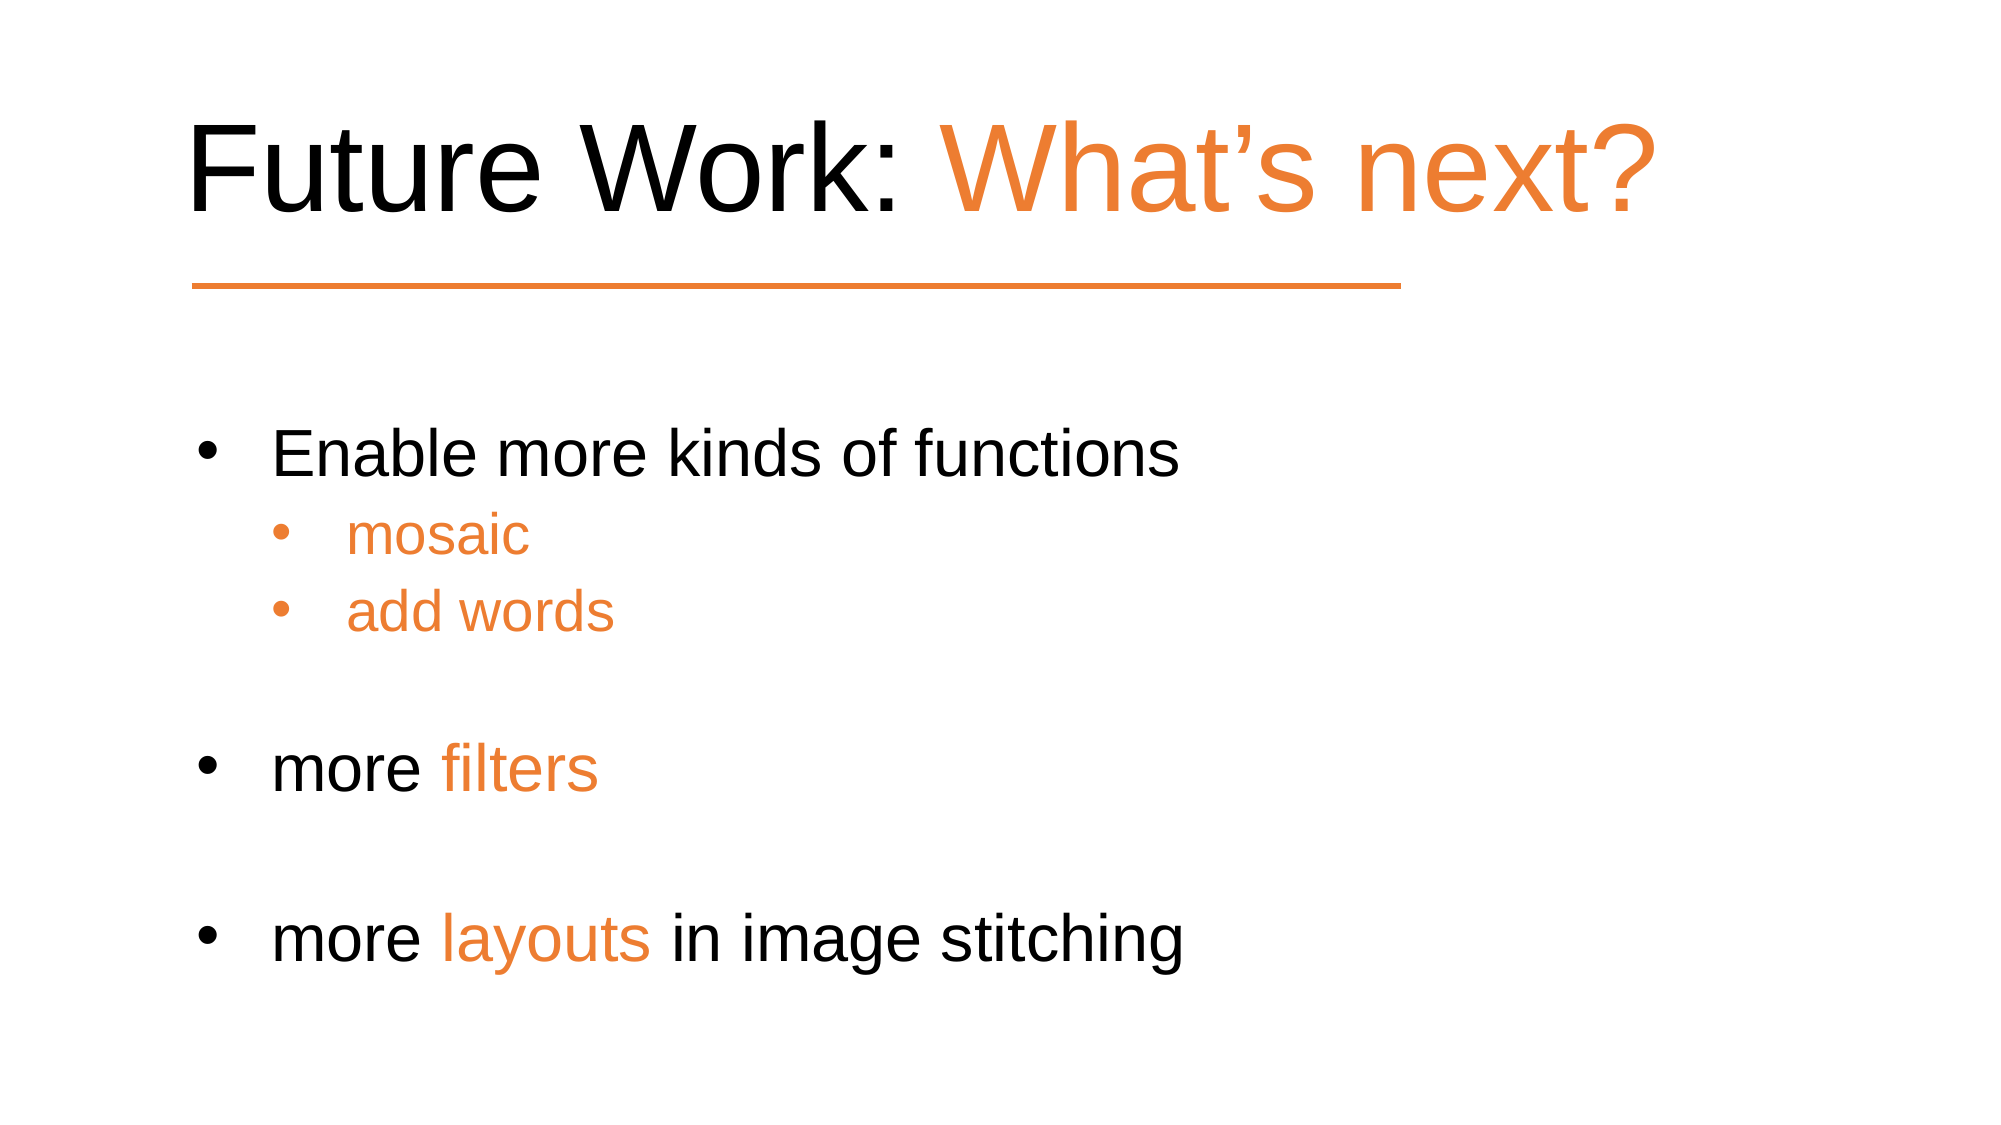

Future Work: What’s next?
Enable more kinds of functions
mosaic
add words

more filters

more layouts in image stitching